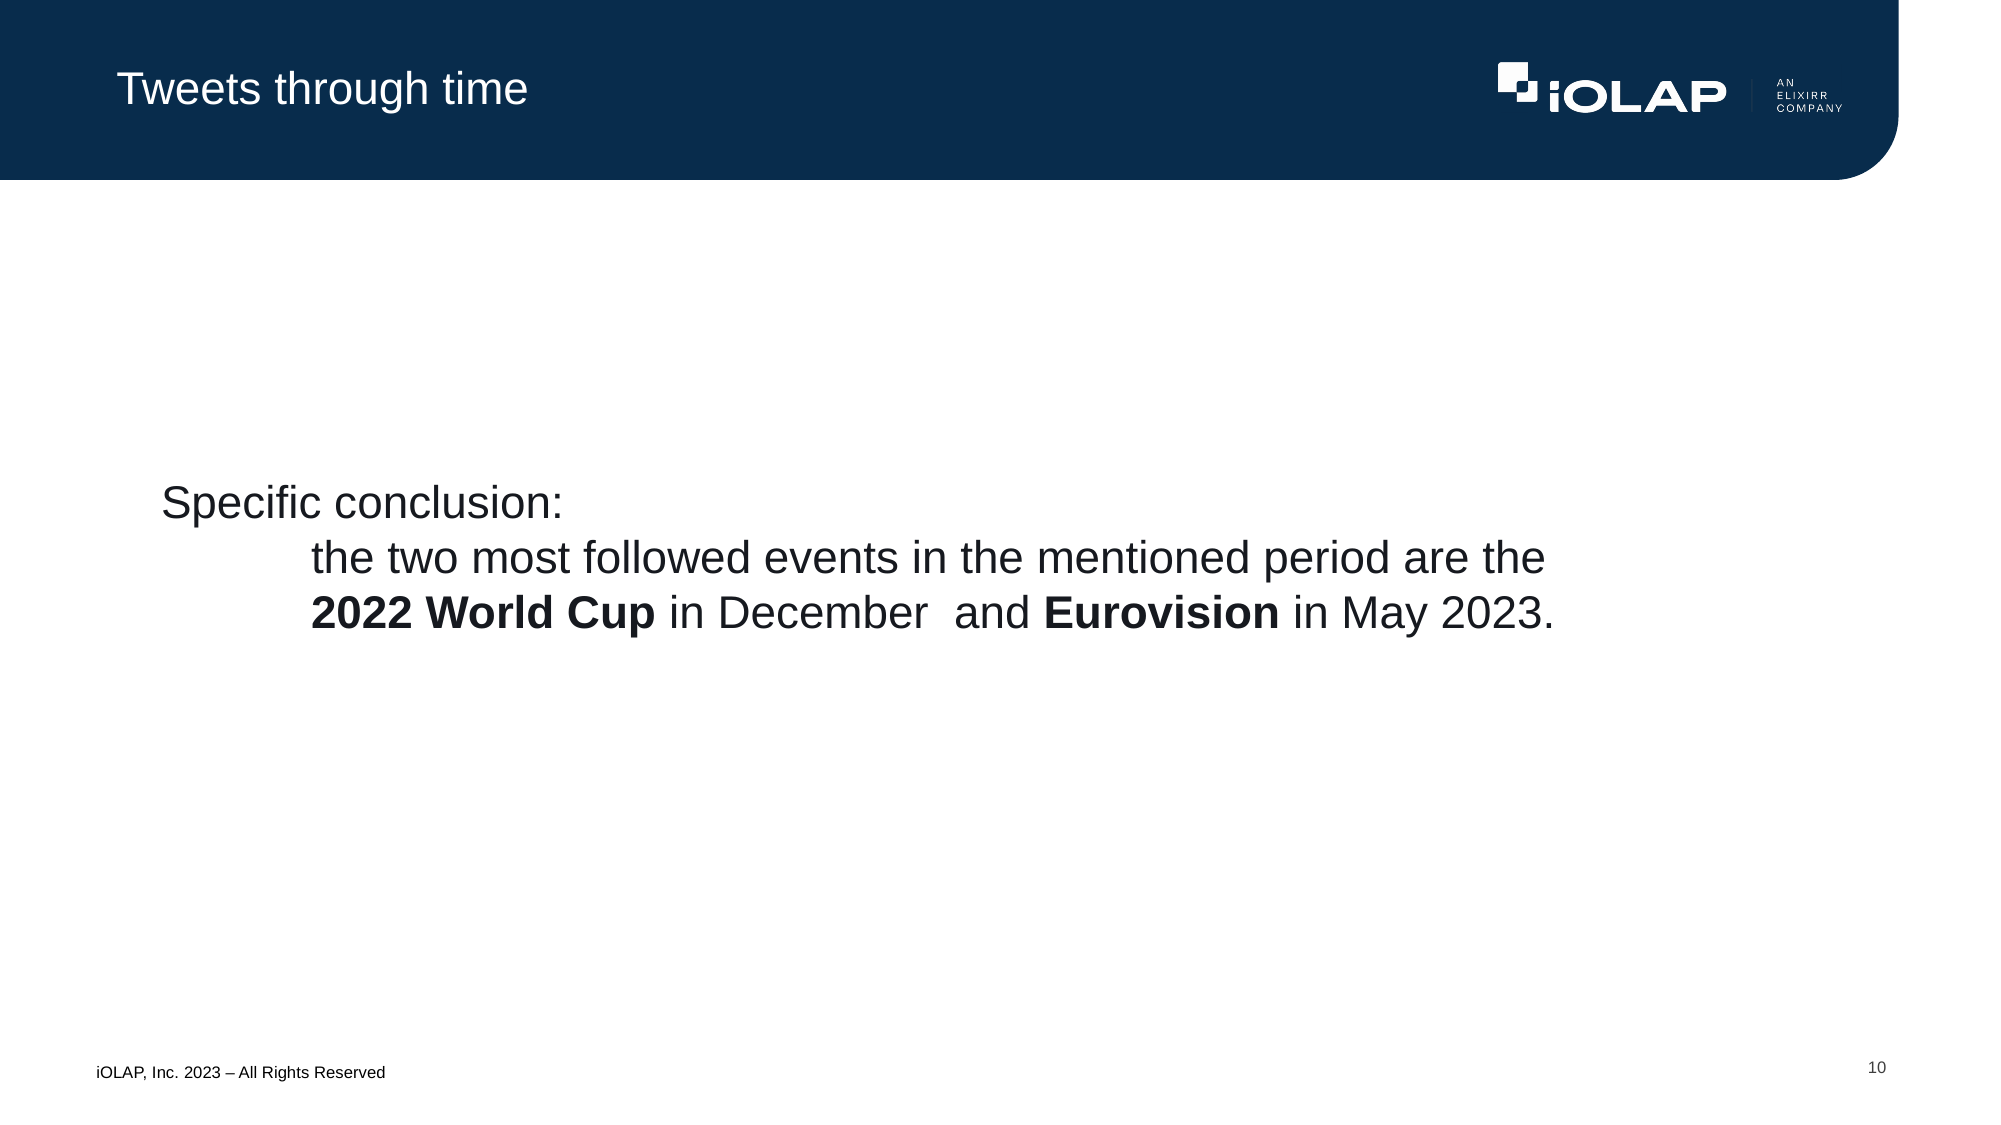

# Tweets through time

Specific conclusion:
the two most followed events in the mentioned period are the
2022 World Cup in December  and Eurovision in May 2023.